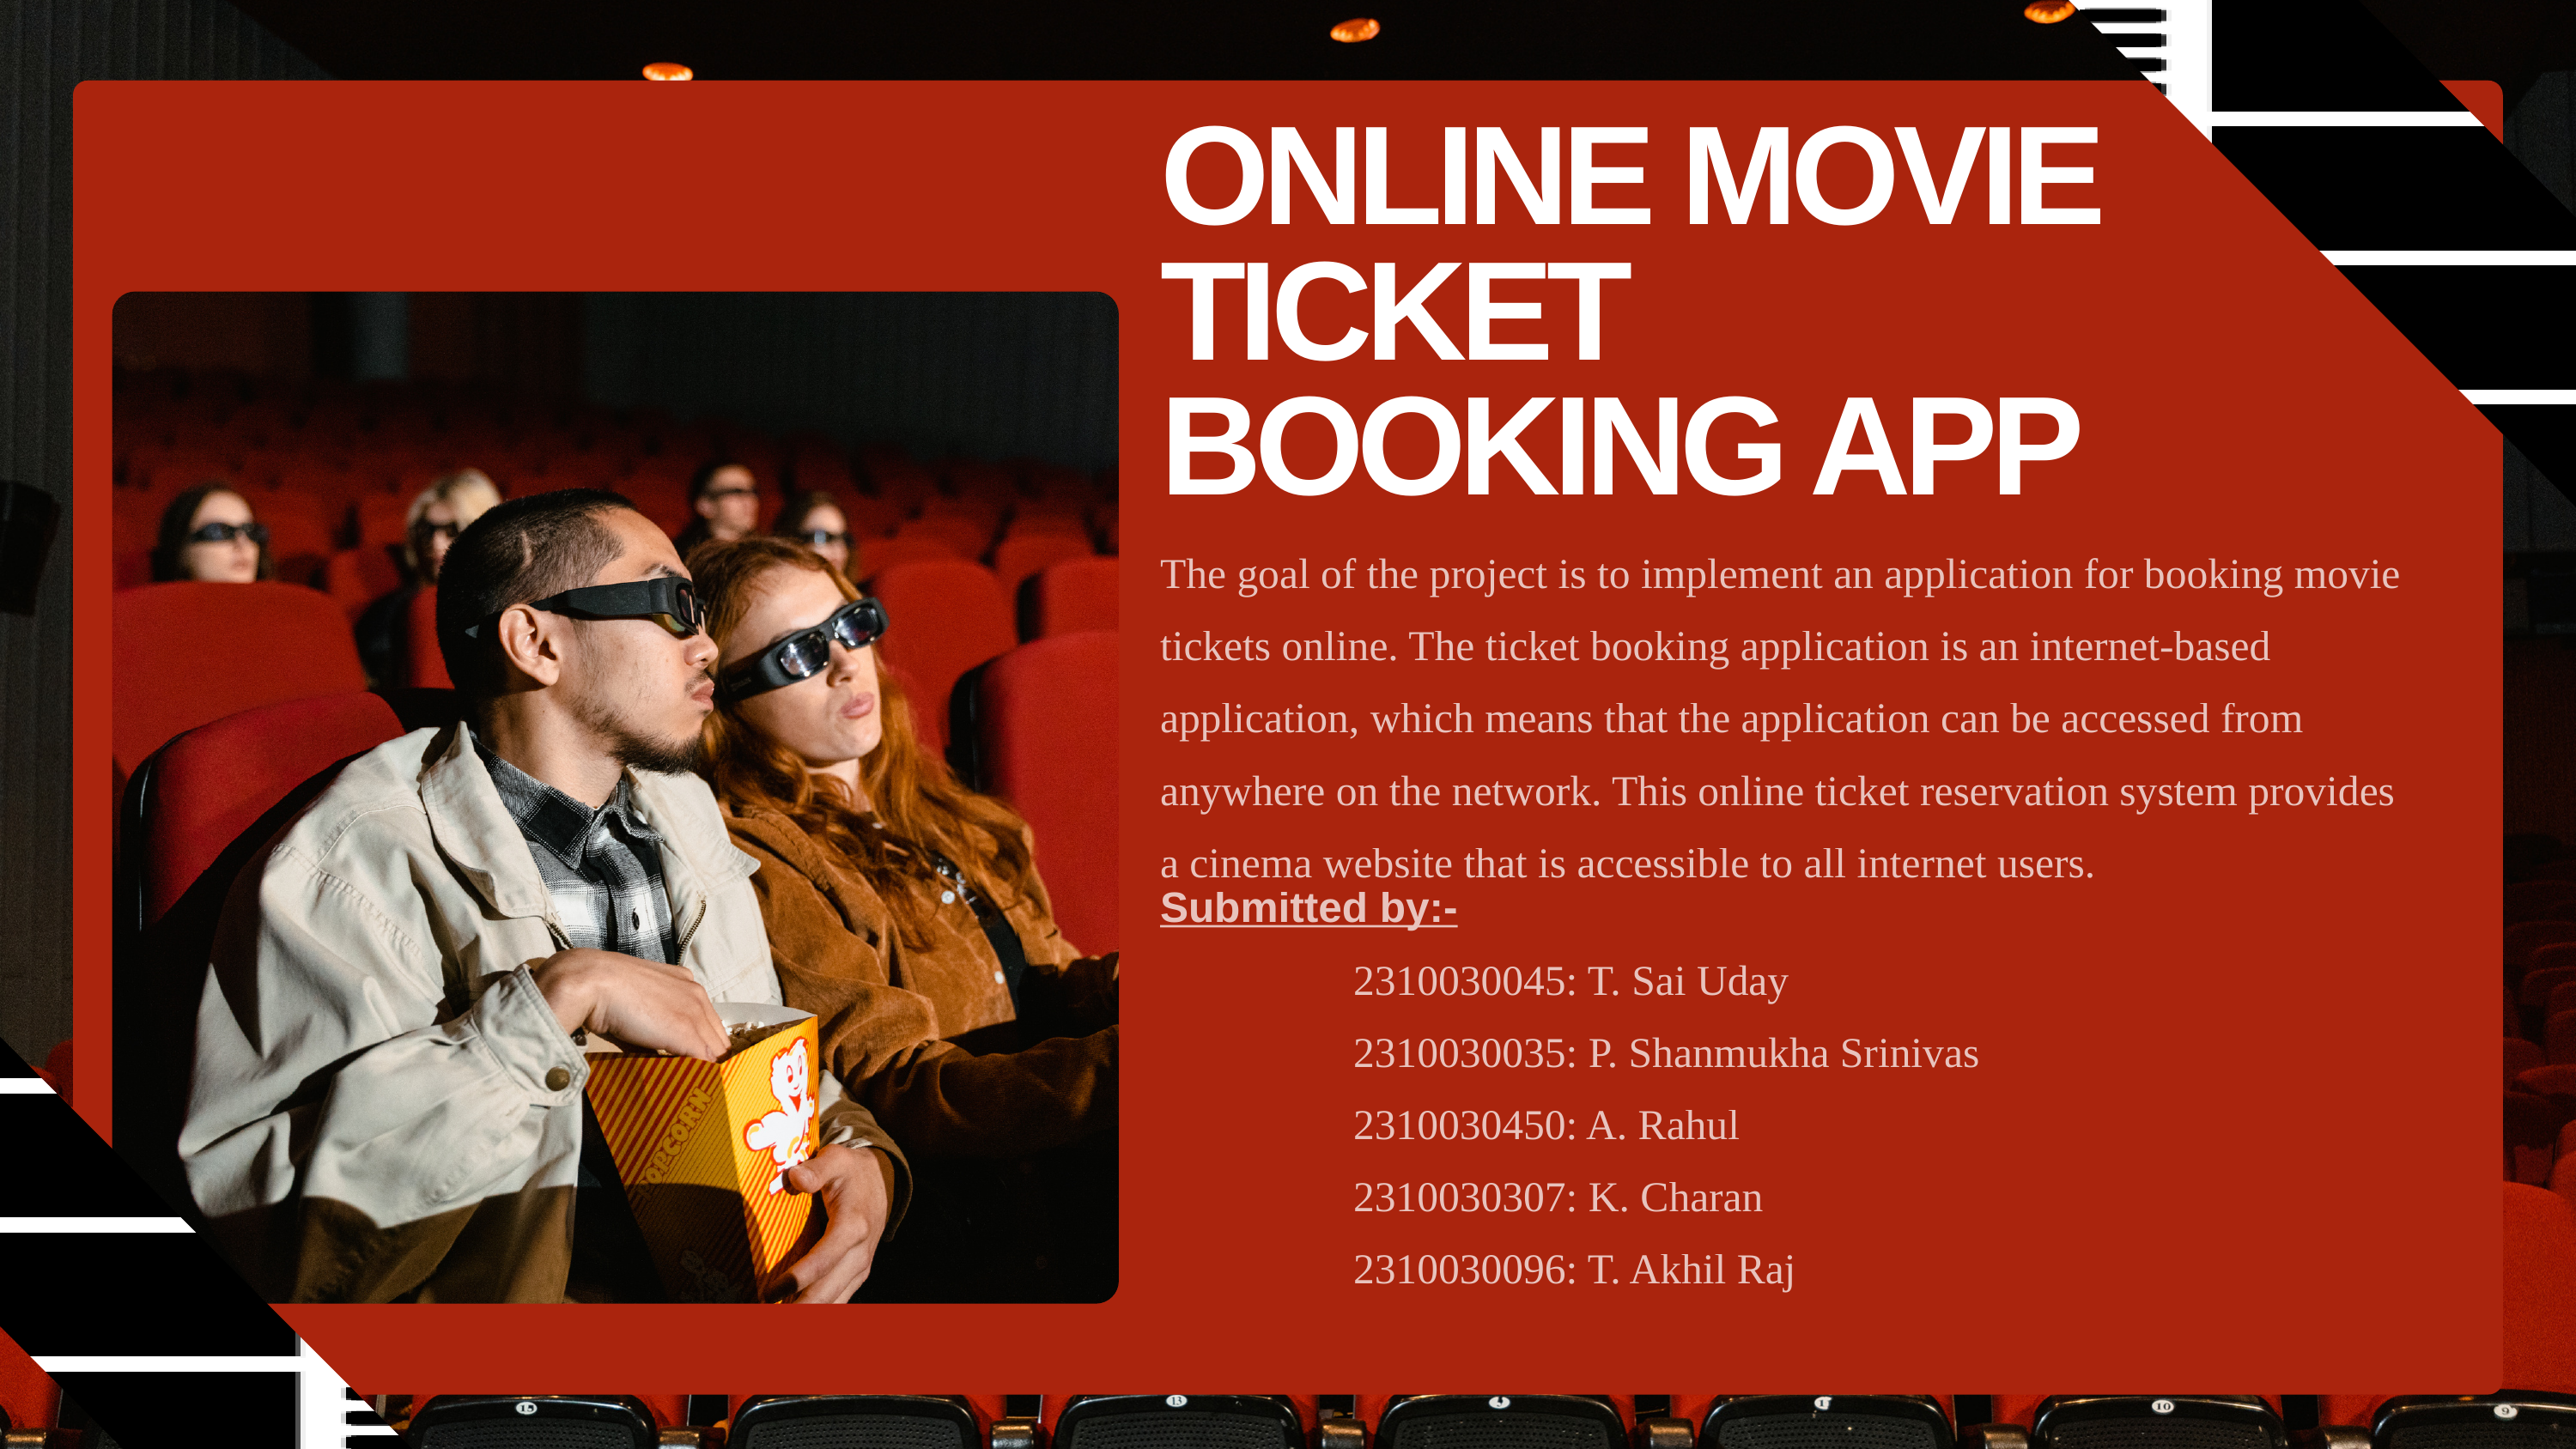

ONLINE MOVIE TICKET BOOKING APP

The goal of the project is to implement an application for booking movie tickets online. The ticket booking application is an internet-based application, which means that the application can be accessed from anywhere on the network. This online ticket reservation system provides a cinema website that is accessible to all internet users.
Submitted by:-
                  2310030045: T. Sai Uday
                  2310030035: P. Shanmukha Srinivas
                  2310030450: A. Rahul
                  2310030307: K. Charan
                  2310030096: T. Akhil Raj